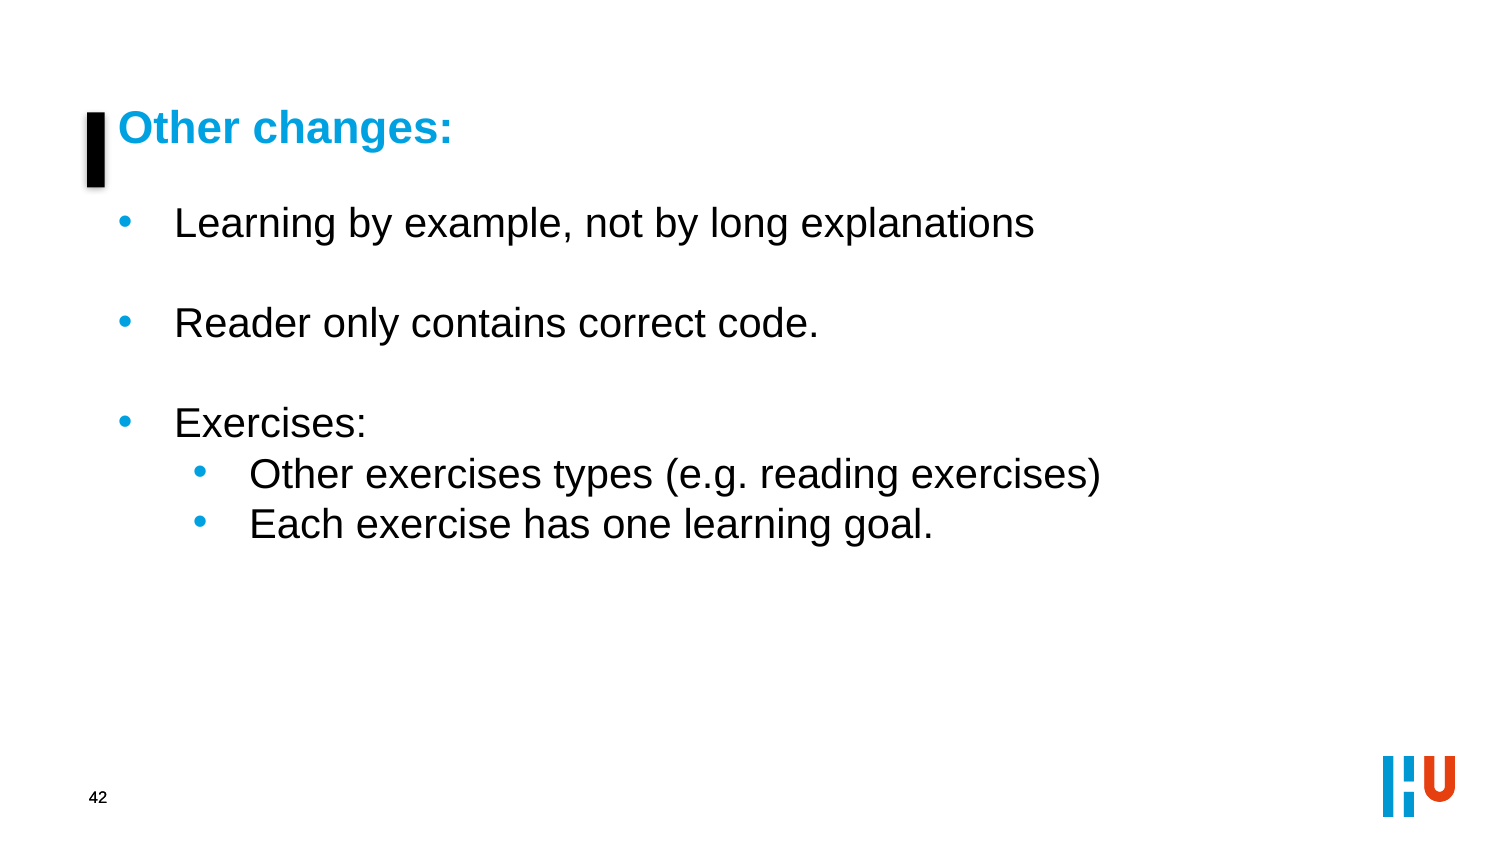

Other changes:
Learning by example, not by long explanations

Reader only contains correct code.

Exercises:
Other exercises types (e.g. reading exercises)
Each exercise has one learning goal.